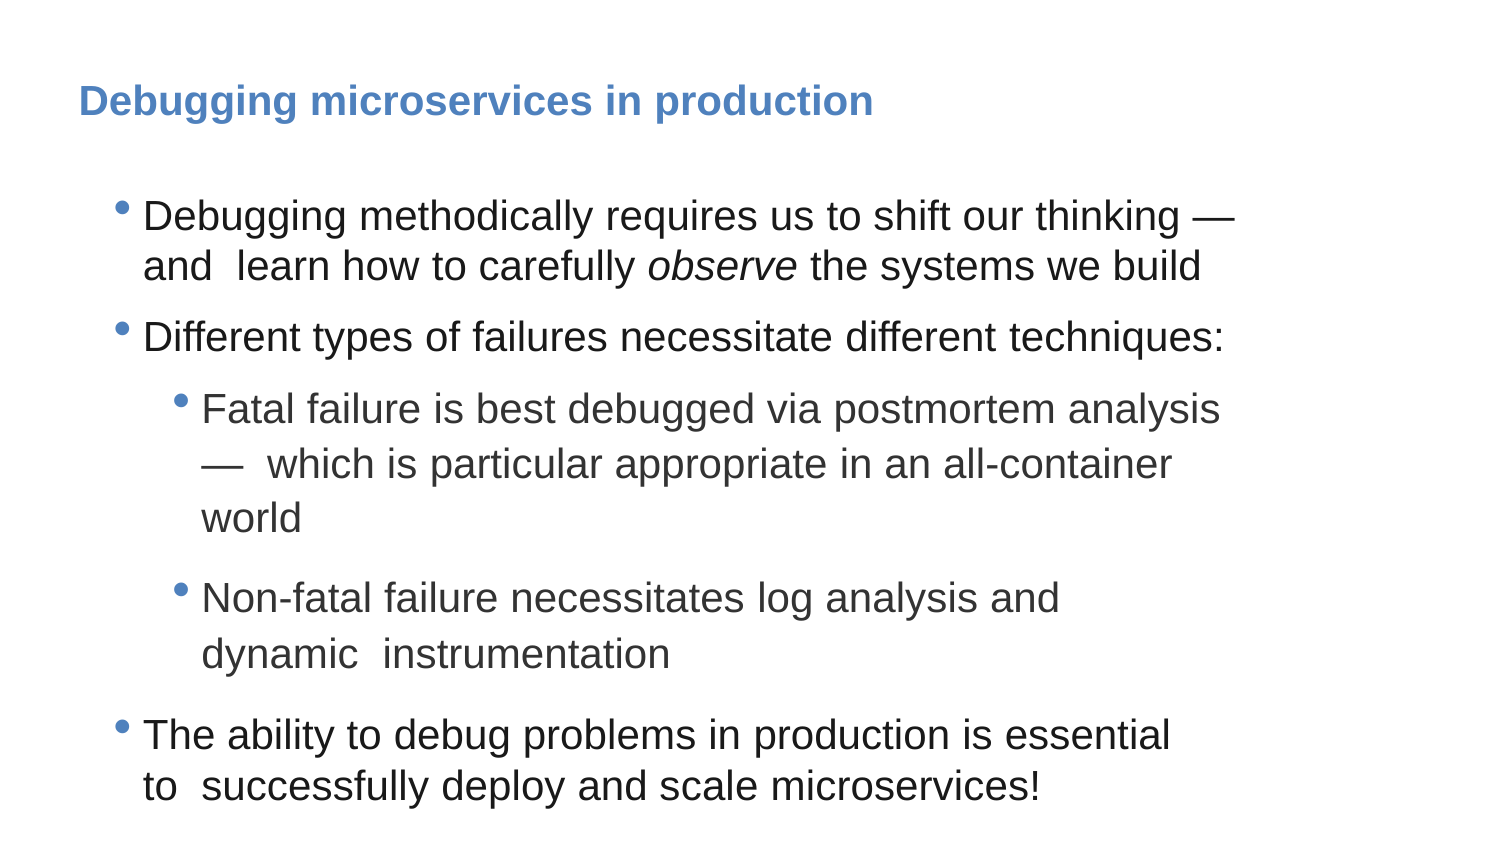

Debugging microservices in production

Debugging methodically requires us to shift our thinking — and  learn how to carefully observe the systems we build
Different types of failures necessitate different techniques:
Fatal failure is best debugged via postmortem analysis —  which is particular appropriate in an all-container world
Non-fatal failure necessitates log analysis and dynamic  instrumentation
The ability to debug problems in production is essential to  successfully deploy and scale microservices!